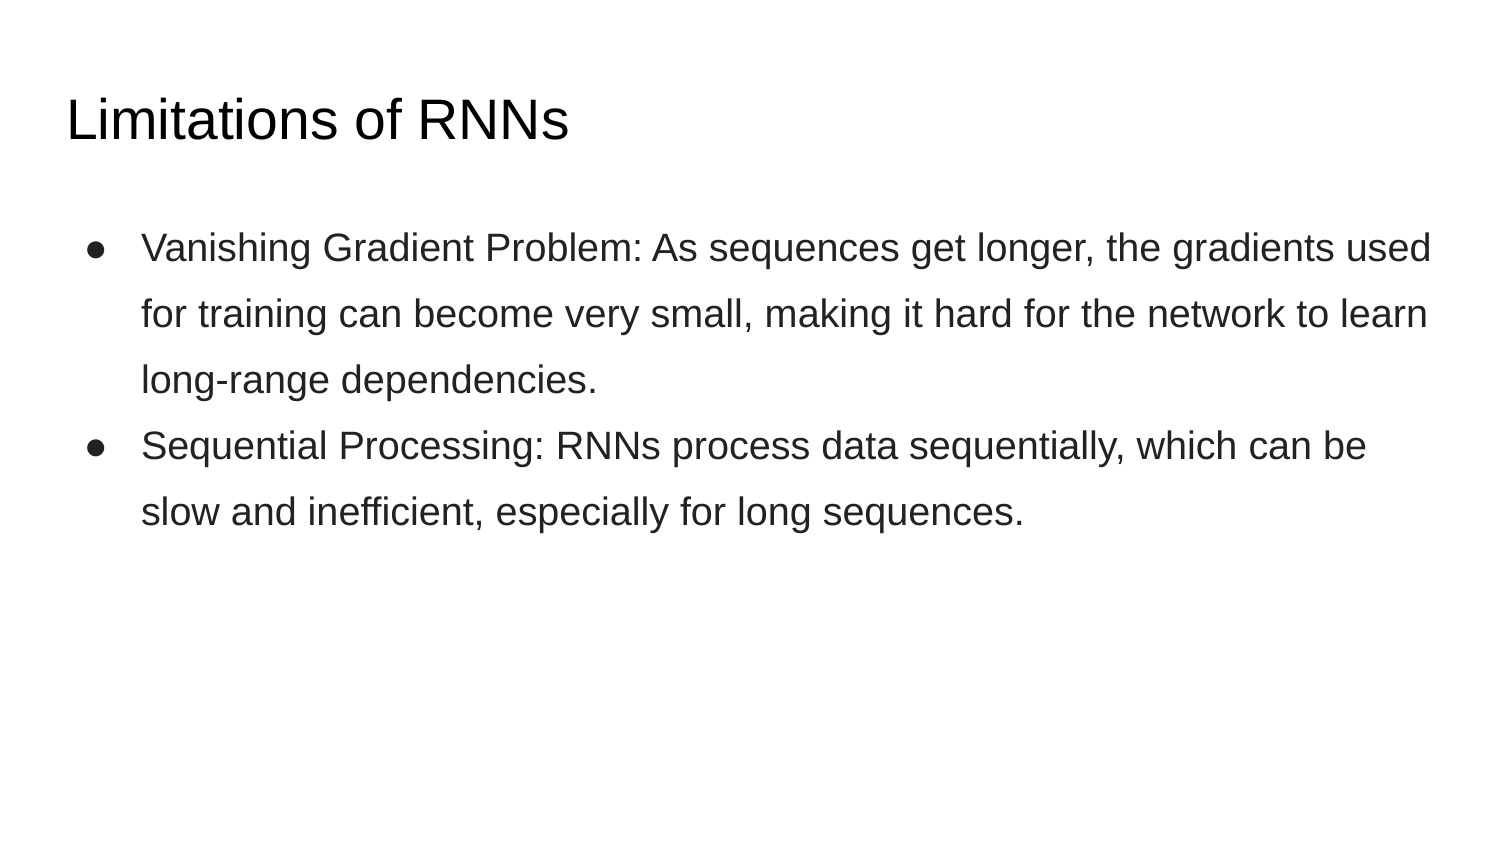

# Limitations of RNNs
Vanishing Gradient Problem: As sequences get longer, the gradients used for training can become very small, making it hard for the network to learn long-range dependencies.
Sequential Processing: RNNs process data sequentially, which can be slow and inefficient, especially for long sequences.